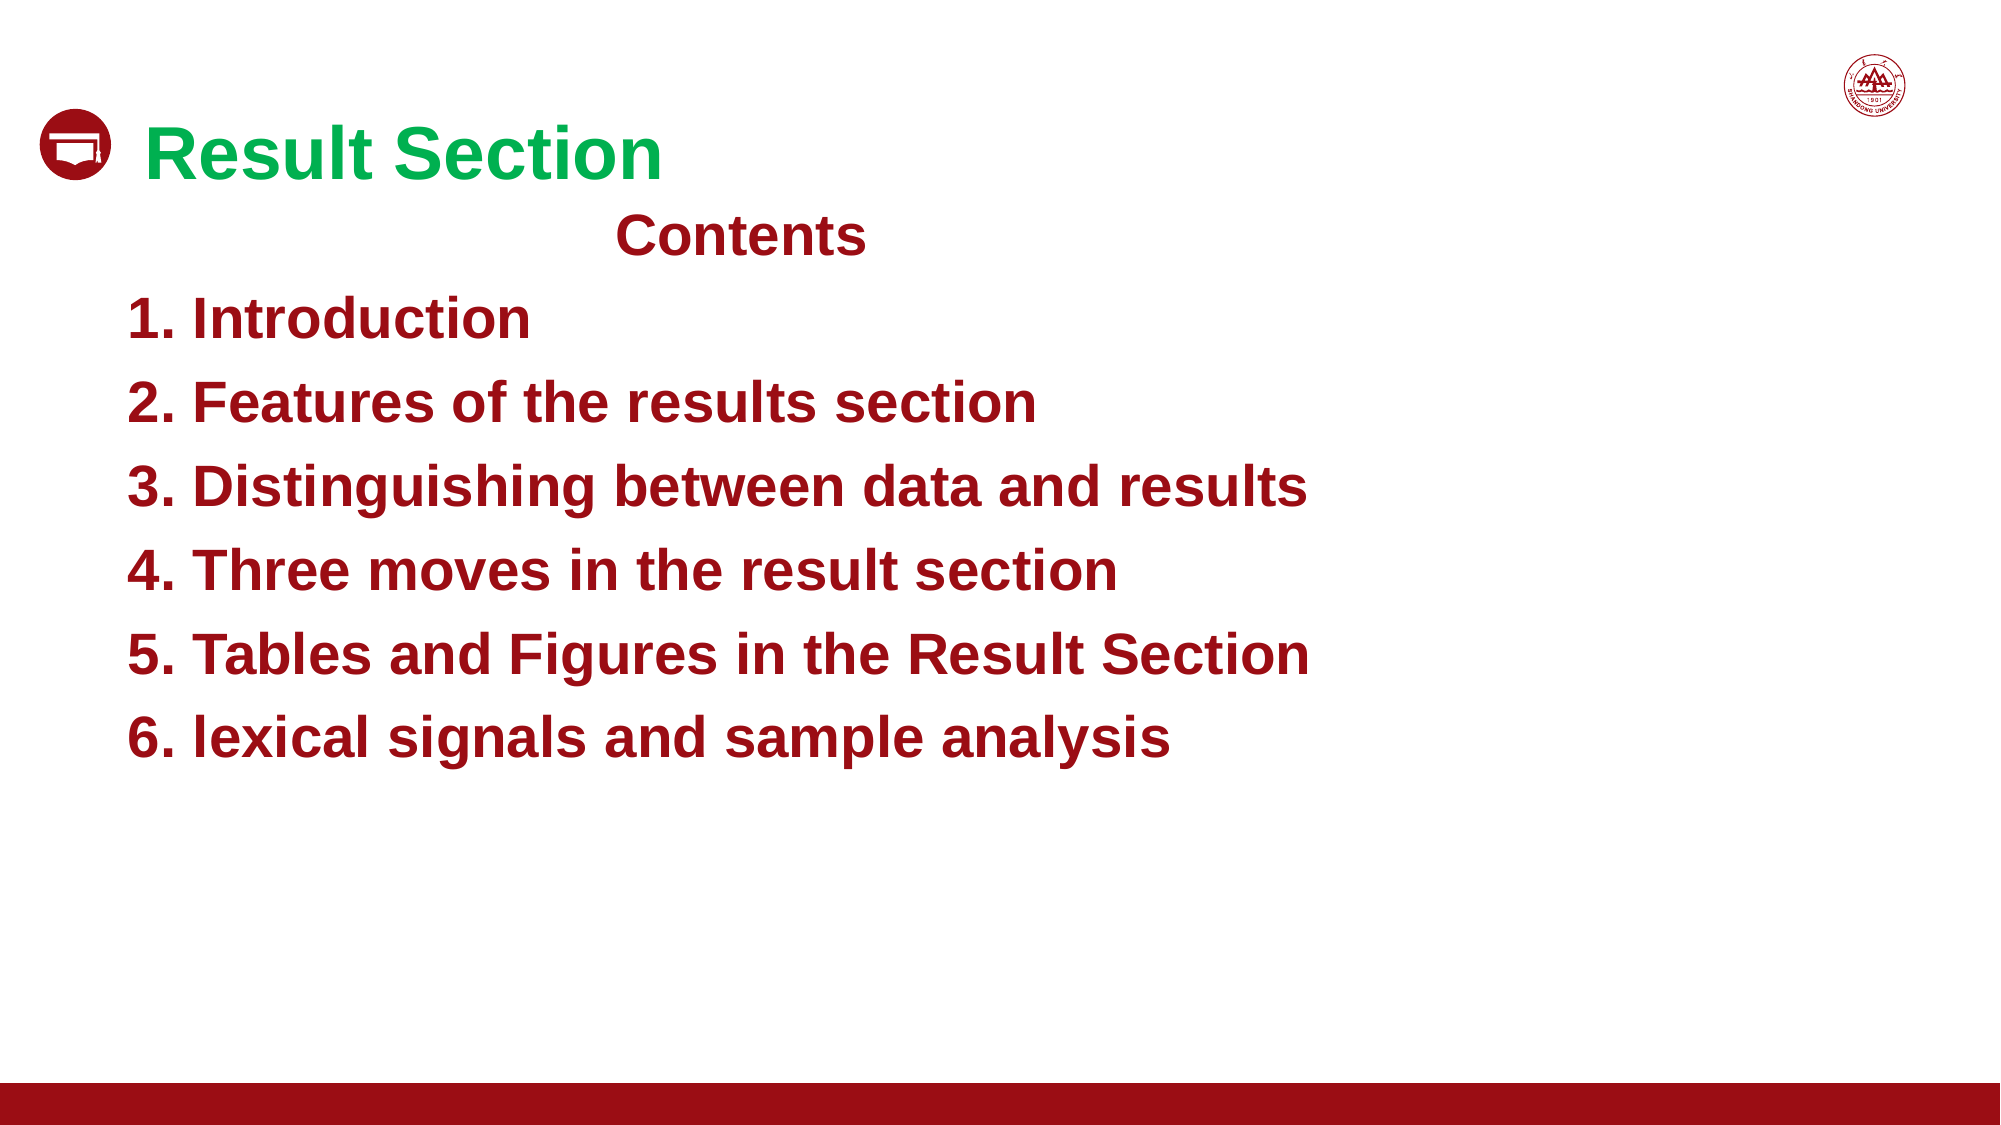

Result Section
                              Contents
1. Introduction
2. Features of the results section
3. Distinguishing between data and results
4. Three moves in the result section
5. Tables and Figures in the Result Section
6. lexical signals and sample analysis